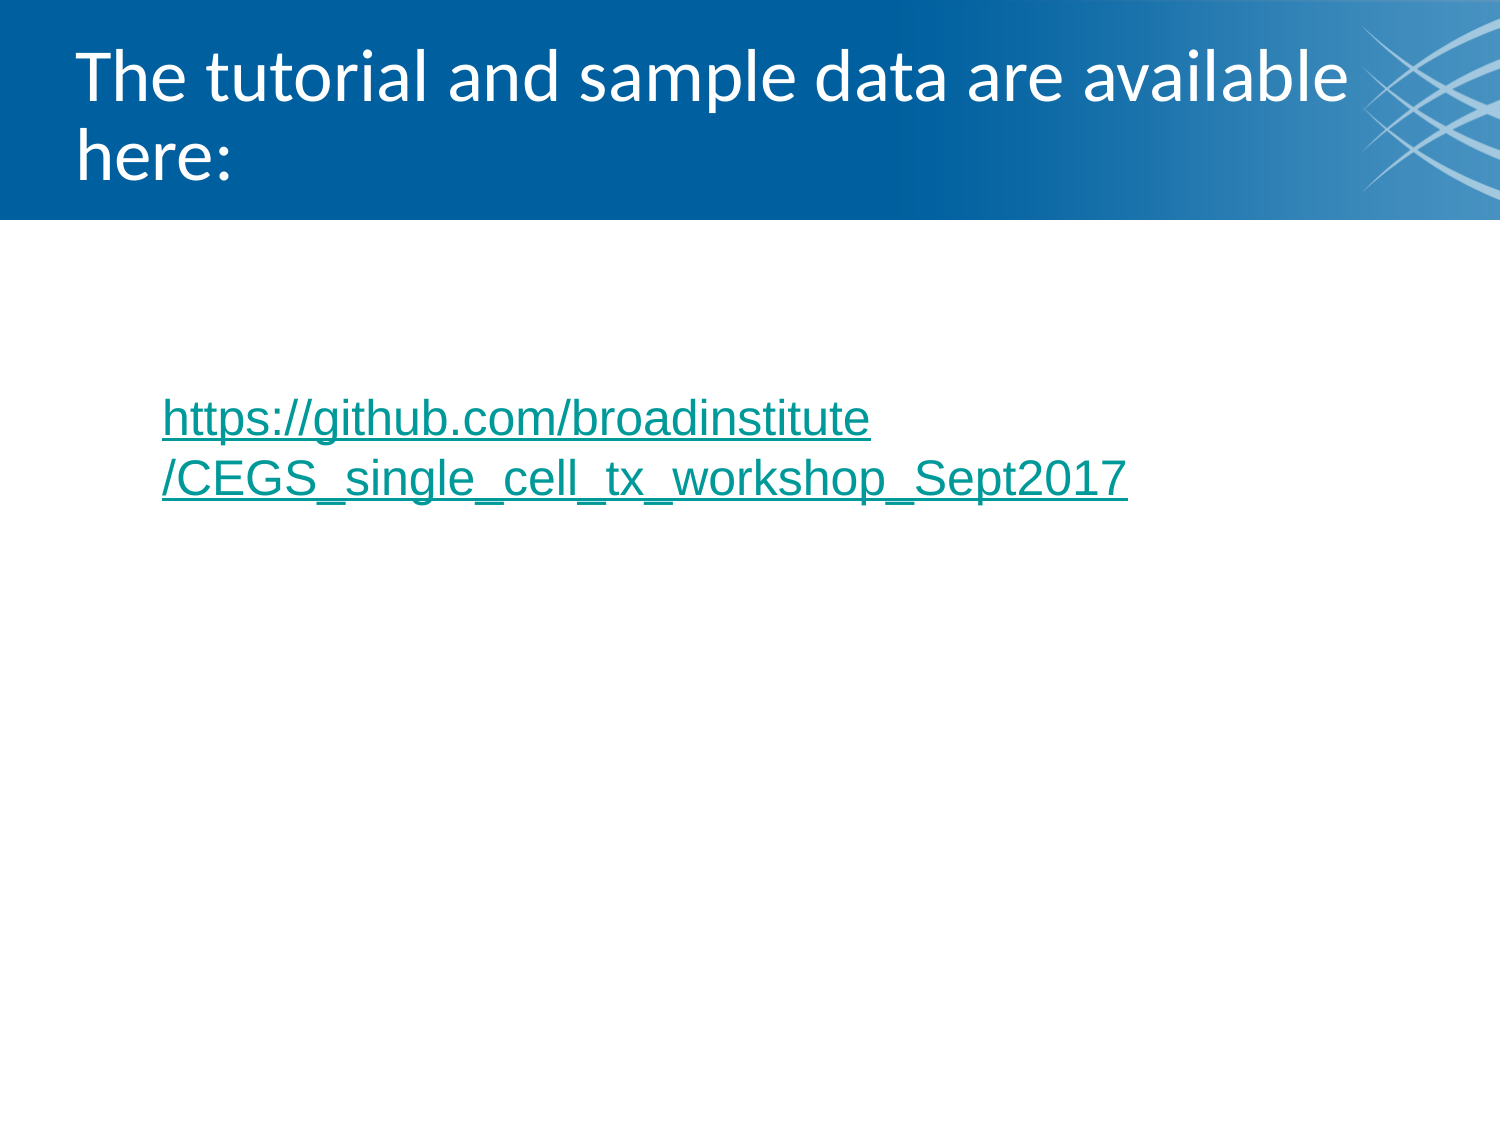

# The tutorial and sample data are available here:
https://github.com/broadinstitute/CEGS_single_cell_tx_workshop_Sept2017